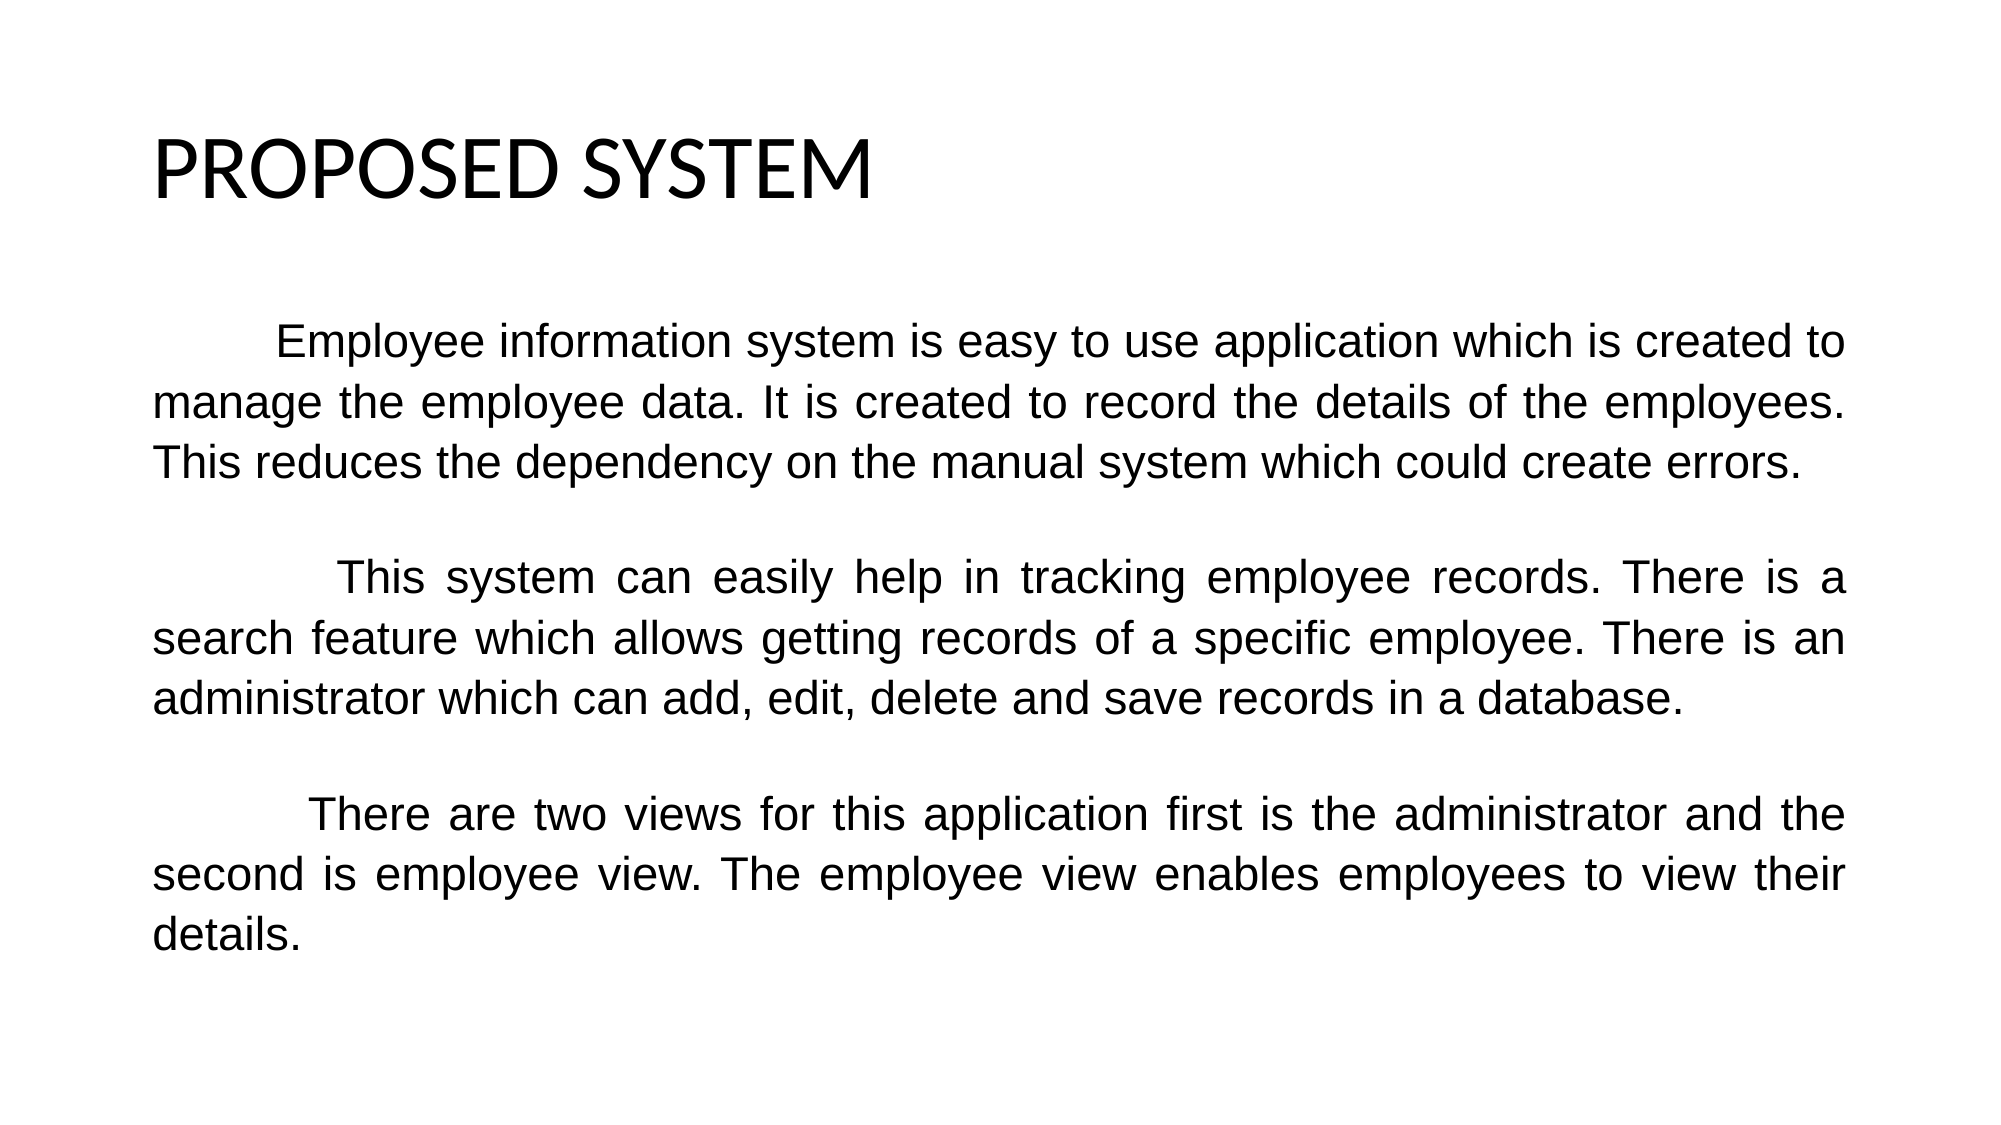

# PROPOSED SYSTEM
         Employee information system is easy to use application which is created to manage the employee data. It is created to record the details of the employees. This reduces the dependency on the manual system which could create errors.
         This system can easily help in tracking employee records. There is a search feature which allows getting records of a specific employee. There is an administrator which can add, edit, delete and save records in a database.
         There are two views for this application first is the administrator and the second is employee view. The employee view enables employees to view their details.